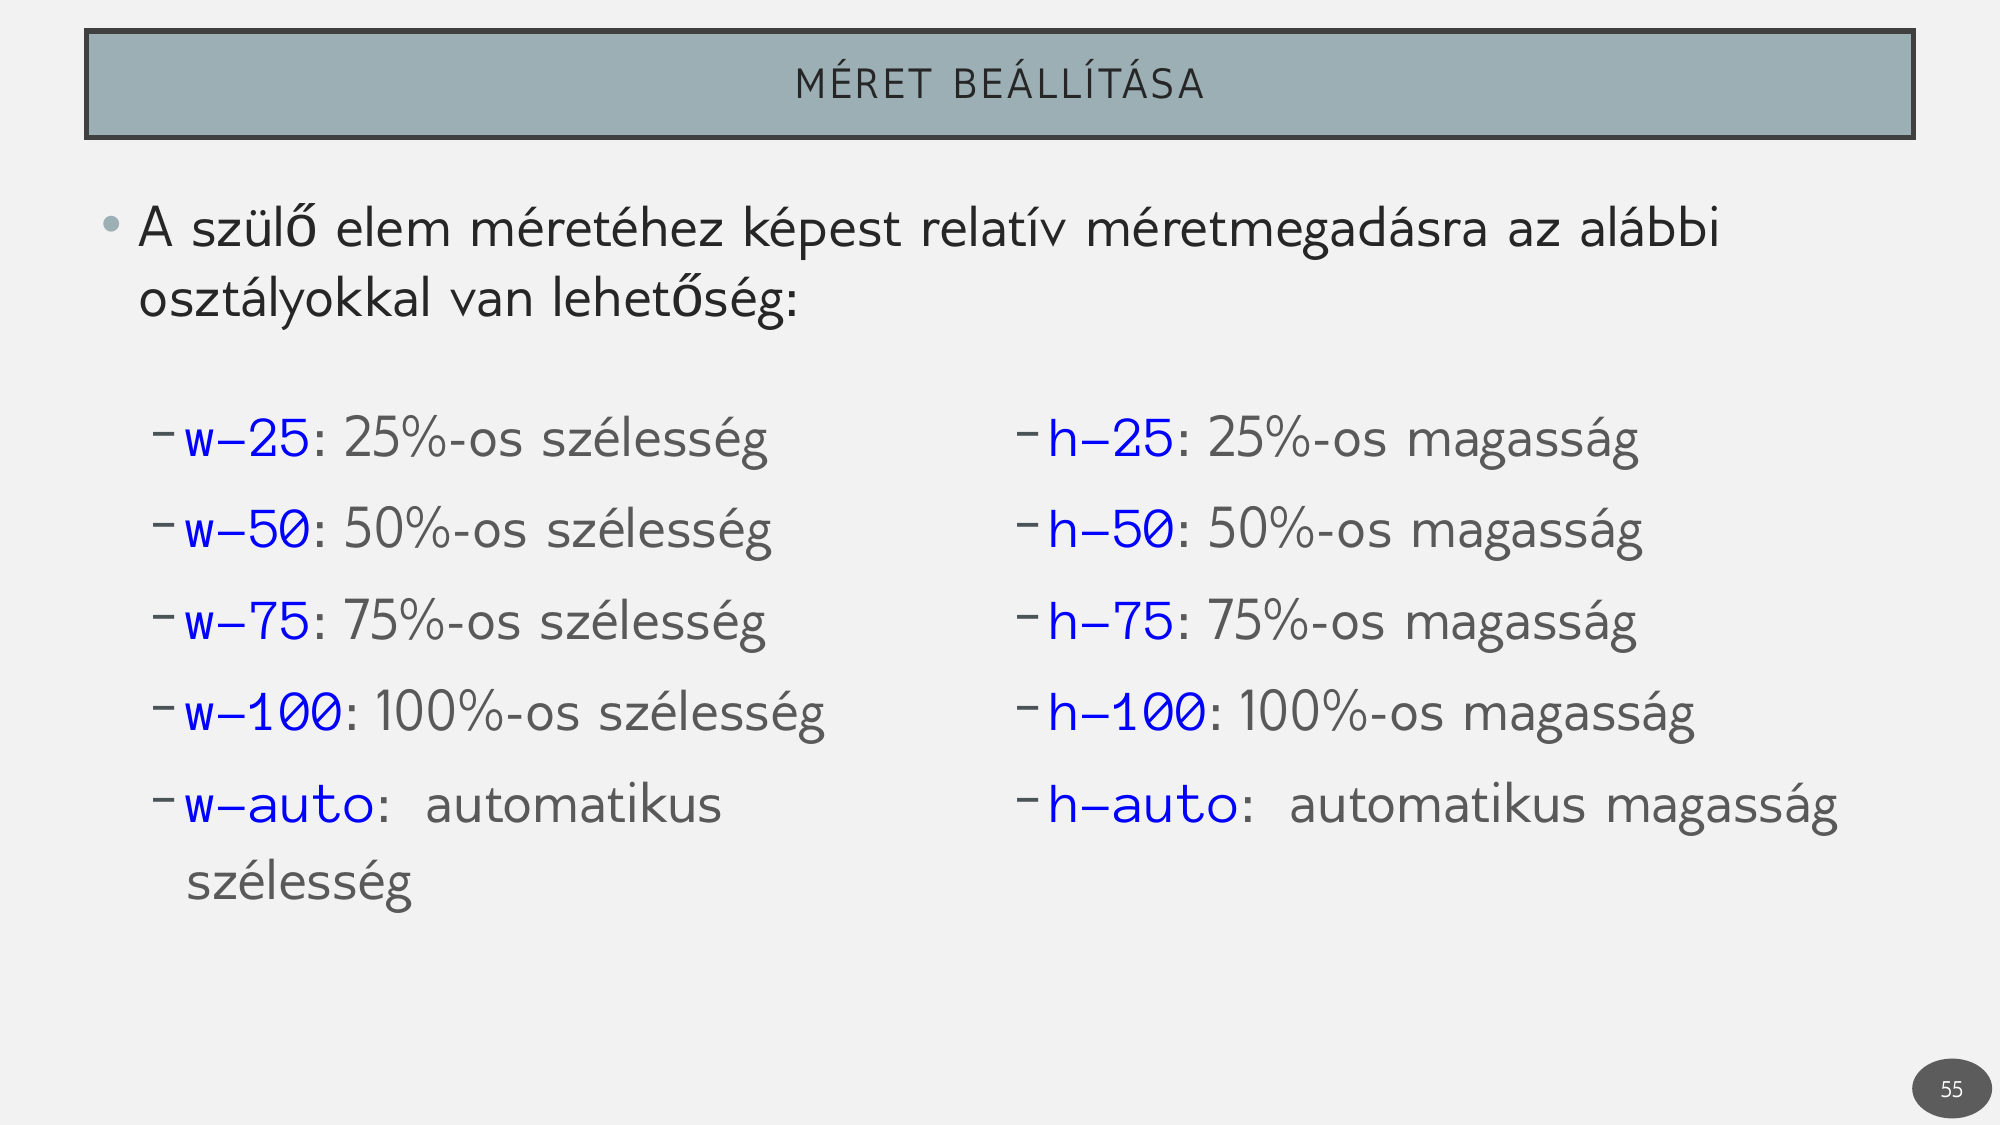

# Méret beállítása
A szülő elem méretéhez képest relatív méretmegadásra az alábbi osztályokkal van lehetőség:
w-25: 25%-os szélesség
w-50: 50%-os szélesség
w-75: 75%-os szélesség
w-100: 100%-os szélesség
w-auto:  automatikus szélesség

h-25: 25%-os magasság
h-50: 50%-os magasság
h-75: 75%-os magasság
h-100: 100%-os magasság
h-auto:  automatikus magasság

55